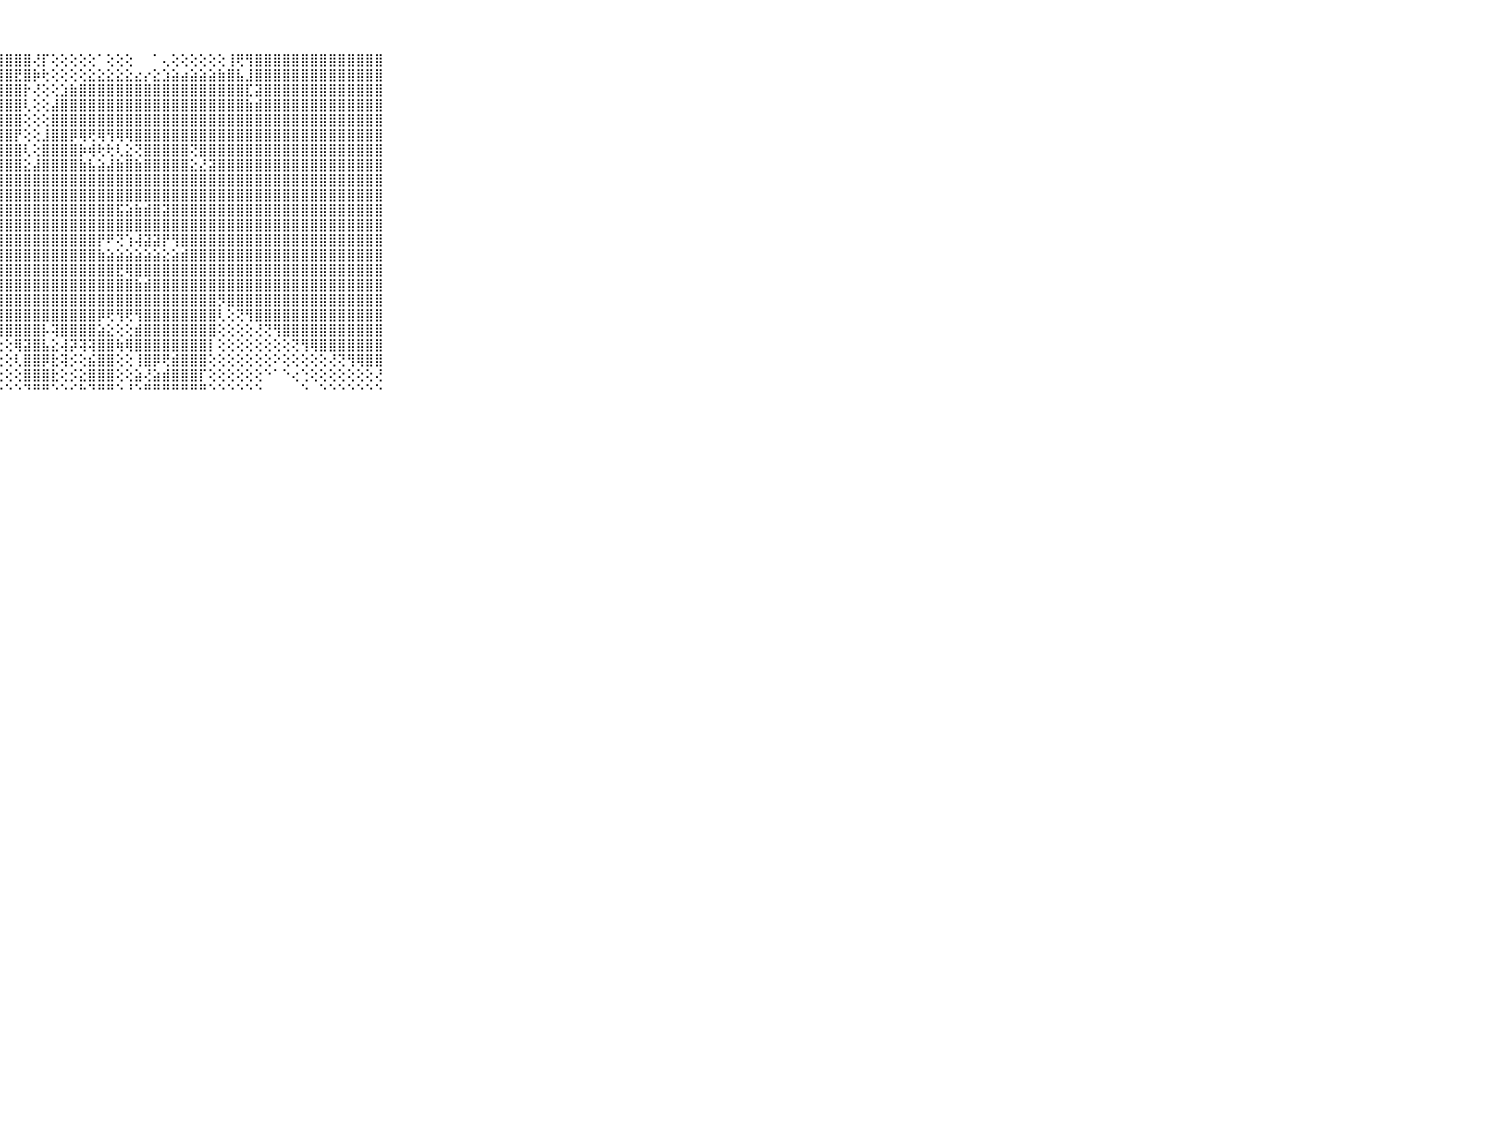

⠀⠀⠀⠀⠀⠀⠀⠀⠀⠀⠀⣿⣿⣿⣿⣿⣿⣿⣿⣿⣿⣿⣿⣿⣿⣿⣿⣿⣿⣿⣿⢜⡏⢕⢕⢕⢕⢕⠁⢕⢕⢕⠀⠀⠁⢄⢕⢕⢕⢕⢕⢕⢸⢟⢻⣿⣿⣿⣿⣿⣿⣿⣿⣿⣿⣿⣿⣿⣿⠀⠀⠀⠀⠀⠀⠀⠀⠀⠀⠀⠀
⠀⠀⠀⠀⠀⠀⠀⠀⠀⠀⠀⣿⣿⣿⣿⣿⣿⣿⣿⣿⣿⣿⣿⣿⣿⣿⣿⣿⣿⣟⣿⡷⢗⢕⢕⢕⢕⣕⣕⣕⣕⣕⣔⡔⣕⣱⣵⣴⣵⣵⣵⣷⣿⣧⣸⣿⣿⣿⣿⣿⣿⣿⣿⣿⣿⣿⣿⣿⣿⠀⠀⠀⠀⠀⠀⠀⠀⠀⠀⠀⠀
⠀⠀⠀⠀⠀⠀⠀⠀⠀⠀⠀⣿⣿⣿⣿⣿⣿⣿⣿⣿⣿⣿⣿⣿⣿⣿⣿⣿⣿⣿⡗⢜⢕⢕⣱⣷⣿⣿⣿⣿⣿⣿⣿⣿⣿⣿⣿⣿⣿⣿⣿⣿⣿⣿⣏⣽⣿⣿⣿⣿⣿⣿⣿⣿⣿⣿⣿⣿⣿⠀⠀⠀⠀⠀⠀⠀⠀⠀⠀⠀⠀
⠀⠀⠀⠀⠀⠀⠀⠀⠀⠀⠀⣿⣿⣿⣿⣿⣿⣿⣿⣿⣿⣿⣿⣿⣿⣿⣿⣿⣿⣿⢇⢕⢕⣼⣿⣿⣿⣿⣿⣿⣿⣿⣿⣿⣿⣿⣿⣿⣿⣿⣿⣿⣿⣿⣷⣾⣿⣿⣿⣿⣿⣿⣿⣿⣿⣿⣿⣿⣿⠀⠀⠀⠀⠀⠀⠀⠀⠀⠀⠀⠀
⠀⠀⠀⠀⠀⠀⠀⠀⠀⠀⠀⣿⣿⣿⣿⣿⣿⣿⣿⣿⣿⣿⣿⣿⣿⣿⣿⣿⣿⣿⢕⢕⢕⣿⣿⣿⣿⣿⣿⣿⣿⣿⣿⣿⣿⣿⣿⣿⣿⣿⣿⣿⣿⣿⣿⣿⣿⣿⣿⣿⣿⣿⣿⣿⣿⣿⣿⣿⣿⠀⠀⠀⠀⠀⠀⠀⠀⠀⠀⠀⠀
⠀⠀⠀⠀⠀⠀⠀⠀⠀⠀⠀⣿⣿⣿⣿⣿⣿⣿⣿⣿⣿⣿⣿⣿⣿⣿⣿⣿⣿⡟⢕⢕⣸⣿⣿⡿⢿⢟⢿⢻⢿⢿⣿⣿⣿⣿⣿⣿⣿⣿⣿⣿⣿⣿⣿⣿⣿⣿⣿⣿⣿⣿⣿⣿⣿⣿⣿⣿⣿⠀⠀⠀⠀⠀⠀⠀⠀⠀⠀⠀⠀
⠀⠀⠀⠀⠀⠀⠀⠀⠀⠀⠀⣿⣿⣿⣿⣿⣿⣿⣿⣿⣿⣿⣿⣿⣿⣿⣿⣿⣿⣿⢇⢕⣿⣿⣿⣿⡷⢾⢗⢗⢇⣕⢝⣿⣿⣿⣿⣿⢝⣿⣿⣿⣿⣿⣿⣿⣿⣿⣿⣿⣿⣿⣿⣿⣿⣿⣿⣿⣿⠀⠀⠀⠀⠀⠀⠀⠀⠀⠀⠀⠀
⠀⠀⠀⠀⠀⠀⠀⠀⠀⠀⠀⣿⣿⣿⣿⣿⣿⣿⣿⣿⣿⣿⣿⣿⣿⣿⣿⣿⣿⣿⣕⣼⣿⣿⣿⣿⣷⣧⣵⣼⣷⣿⣷⣿⣿⣿⣿⣿⣕⣜⣽⣿⣿⣿⣿⣿⣿⣿⣿⣿⣿⣿⣿⣿⣿⣿⣿⣿⣿⠀⠀⠀⠀⠀⠀⠀⠀⠀⠀⠀⠀
⠀⠀⠀⠀⠀⠀⠀⠀⠀⠀⠀⣿⣿⣿⣿⣿⣿⣿⣿⣿⣿⣿⣿⣿⣿⣿⣿⣿⣿⣿⣿⣿⣿⣿⣿⣿⣿⣿⣿⣿⣿⣿⣿⣿⣿⣿⣿⣿⣿⣿⣿⣿⣿⣿⣿⣿⣿⣿⣿⣿⣿⣿⣿⣿⣿⣿⣿⣿⣿⠀⠀⠀⠀⠀⠀⠀⠀⠀⠀⠀⠀
⠀⠀⠀⠀⠀⠀⠀⠀⠀⠀⠀⣿⣿⣿⣿⣿⣿⣿⣿⣿⣿⣿⣿⣿⣿⣿⣿⣿⣿⣿⣿⣿⣿⣿⣿⣿⣿⣿⣿⣿⣿⣿⣿⣿⣿⣿⣿⣿⣿⣿⣿⣿⣿⣿⣿⣿⣿⣿⣿⣿⣿⣿⣿⣿⣿⣿⣿⣿⣿⠀⠀⠀⠀⠀⠀⠀⠀⠀⠀⠀⠀
⠀⠀⠀⠀⠀⠀⠀⠀⠀⠀⠀⣿⣿⣿⣿⣿⣿⣿⣿⣿⣿⣿⣿⣿⣿⣿⣿⣿⣿⣿⣿⣿⣿⣿⣿⣿⣿⣿⣿⣿⣯⣵⣷⣾⣿⣽⣿⣿⣿⣿⣿⣿⣿⣿⣿⣿⣿⣿⣿⣿⣿⣿⣿⣿⣿⣿⣿⣿⣿⠀⠀⠀⠀⠀⠀⠀⠀⠀⠀⠀⠀
⠀⠀⠀⠀⠀⠀⠀⠀⠀⠀⠀⣿⣿⣿⣿⣿⣿⣿⣿⣿⣿⣿⣿⣿⣿⣿⣿⣿⣿⣿⣿⣿⣿⣿⣿⣿⣿⣿⣿⣿⣿⣿⣿⣿⣿⣿⣿⣿⣿⣿⣿⣿⣿⣿⣿⣿⣿⣿⣿⣿⣿⣿⣿⣿⣿⣿⣿⣿⣿⠀⠀⠀⠀⠀⠀⠀⠀⠀⠀⠀⠀
⠀⠀⠀⠀⠀⠀⠀⠀⠀⠀⠀⣿⣿⣿⣿⣿⣿⣿⣿⣿⣿⣿⣿⣿⣿⣿⣿⣿⣿⣿⣿⣿⣿⣿⣿⣿⣿⣿⡟⠟⢝⢱⢼⣽⣽⡟⢻⣿⣿⣿⣿⣿⣿⣿⣿⣿⣿⣿⣿⣿⣿⣿⣿⣿⣿⣿⣿⣿⣿⠀⠀⠀⠀⠀⠀⠀⠀⠀⠀⠀⠀
⠀⠀⠀⠀⠀⠀⠀⠀⠀⠀⠀⣿⣿⣿⣿⣿⣿⣿⣿⣿⣿⣿⣿⣿⣿⣿⣿⣿⣿⣿⣿⣿⣿⣿⣿⣿⣿⣿⣷⣵⣵⣵⣵⣵⣵⣕⣵⣾⣿⣿⣿⣿⣿⣿⣿⣿⣿⣿⣿⣿⣿⣿⣿⣿⣿⣿⣿⣿⣿⠀⠀⠀⠀⠀⠀⠀⠀⠀⠀⠀⠀
⠀⠀⠀⠀⠀⠀⠀⠀⠀⠀⠀⣿⣿⣿⣿⣿⣿⣿⣿⣿⣿⣿⣿⣿⣿⣿⣿⣿⣿⣿⣿⣿⣿⣿⣿⣿⣿⣿⣿⣿⣟⢿⣿⣿⣿⣿⣿⣿⣿⣿⣿⣿⣿⣿⣿⣿⣿⣿⣿⣿⣿⣿⣿⣿⣿⣿⣿⣿⣿⠀⠀⠀⠀⠀⠀⠀⠀⠀⠀⠀⠀
⠀⠀⠀⠀⠀⠀⠀⠀⠀⠀⠀⣿⣿⣿⣿⣿⣿⣿⣿⣿⣿⣿⣿⣿⣿⣿⣿⣿⣿⣿⣿⣿⣿⣿⣿⣿⣿⣿⣿⣿⣿⣿⣷⣾⣿⣿⣿⣿⣿⣿⣿⣿⣿⣿⣿⣿⣿⣿⣿⣿⣿⣿⣿⣿⣿⣿⣿⣿⣿⠀⠀⠀⠀⠀⠀⠀⠀⠀⠀⠀⠀
⠀⠀⠀⠀⠀⠀⠀⠀⠀⠀⠀⣿⣿⣿⣿⣿⣿⣿⣿⣿⣿⣿⣿⣿⣿⣿⣿⣿⣿⣿⣿⣿⣿⣿⣿⣿⣿⣿⣿⣿⣿⣿⣿⣿⣿⣿⣿⣿⣿⣿⣿⡻⣿⣿⣿⣿⣿⣿⣿⣿⣿⣿⣿⣿⣿⣿⣿⣿⣿⠀⠀⠀⠀⠀⠀⠀⠀⠀⠀⠀⠀
⠀⠀⠀⠀⠀⠀⠀⠀⠀⠀⠀⣿⣿⣿⣿⣿⣿⣿⣿⣿⣿⣿⣿⣿⣿⣿⣿⣿⣿⣿⣿⣿⣿⣿⣿⣿⣿⣿⡿⢟⢻⢟⢻⣿⣿⣿⣿⣿⣿⣿⣿⢇⢕⢝⢻⣿⣿⣿⣿⣿⣿⣿⣿⣿⣿⣿⣿⣿⣿⠀⠀⠀⠀⠀⠀⠀⠀⠀⠀⠀⠀
⠀⠀⠀⠀⠀⠀⠀⠀⠀⠀⠀⣿⣿⣿⣿⣿⣿⣿⣿⣿⣿⣿⣿⣿⣿⡿⢟⢻⣿⣿⣿⣿⡧⢽⣿⣿⣿⣿⣵⣕⢕⢕⣾⣿⣿⣿⣿⣿⣿⣿⣿⢕⢕⢕⢕⢜⢝⢻⣿⣿⣿⣿⣿⣿⣿⣿⣿⣿⣿⠀⠀⠀⠀⠀⠀⠀⠀⠀⠀⠀⠀
⠀⠀⠀⠀⠀⠀⠀⠀⠀⠀⠀⣿⣿⣿⣿⣿⣿⣿⣿⣿⣿⣿⡿⢟⢏⢕⢕⢕⢕⢿⣽⣿⣧⣕⢼⡽⢽⢽⣿⣿⢷⢿⣿⣿⣿⣿⣿⣿⣿⣿⡇⢕⢕⢕⢕⢕⢕⢕⢕⢝⢻⢿⣿⣿⣿⣿⣿⣿⣿⠀⠀⠀⠀⠀⠀⠀⠀⠀⠀⠀⠀
⠀⠀⠀⠀⠀⠀⠀⠀⠀⠀⠀⣿⣿⣿⣿⣿⣿⣿⣿⢟⢏⢕⢕⢕⢕⢕⠑⢕⢕⢇⣿⣿⡿⣗⢽⡪⢕⣮⣿⣿⢕⢕⢸⣿⡿⢟⣾⣿⣿⣿⢕⢕⢕⢕⢕⢕⢕⠕⢕⢕⢕⢕⢕⢜⢝⢻⢿⣿⣿⠀⠀⠀⠀⠀⠀⠀⠀⠀⠀⠀⠀
⠀⠀⠀⠀⠀⠀⠀⠀⠀⠀⠀⣿⣿⣿⡿⢿⢟⢝⢕⢕⢕⢕⠕⠕⢕⠁⠀⢕⢕⢕⣿⣿⣿⣗⢕⡪⣕⣿⣿⣿⢕⢕⣵⢜⣵⣾⣿⣿⣿⡏⢕⢕⢕⢕⢕⢕⠑⠁⠑⢔⢑⢕⢕⢕⢕⢕⢕⢕⢜⠀⠀⠀⠀⠀⠀⠀⠀⠀⠀⠀⠀
⠀⠀⠀⠀⠀⠀⠀⠀⠀⠀⠀⠛⠛⠑⠑⠑⠑⠑⠑⠑⠑⠑⠑⠀⠀⠀⠀⠑⠑⠑⠙⠛⠛⠑⠑⠊⠓⠙⠛⠛⠑⠘⠑⠛⠛⠛⠛⠛⠛⠛⠑⠑⠑⠑⠑⠑⠀⠀⠀⠀⠑⠀⠑⠑⠑⠑⠑⠑⠑⠀⠀⠀⠀⠀⠀⠀⠀⠀⠀⠀⠀